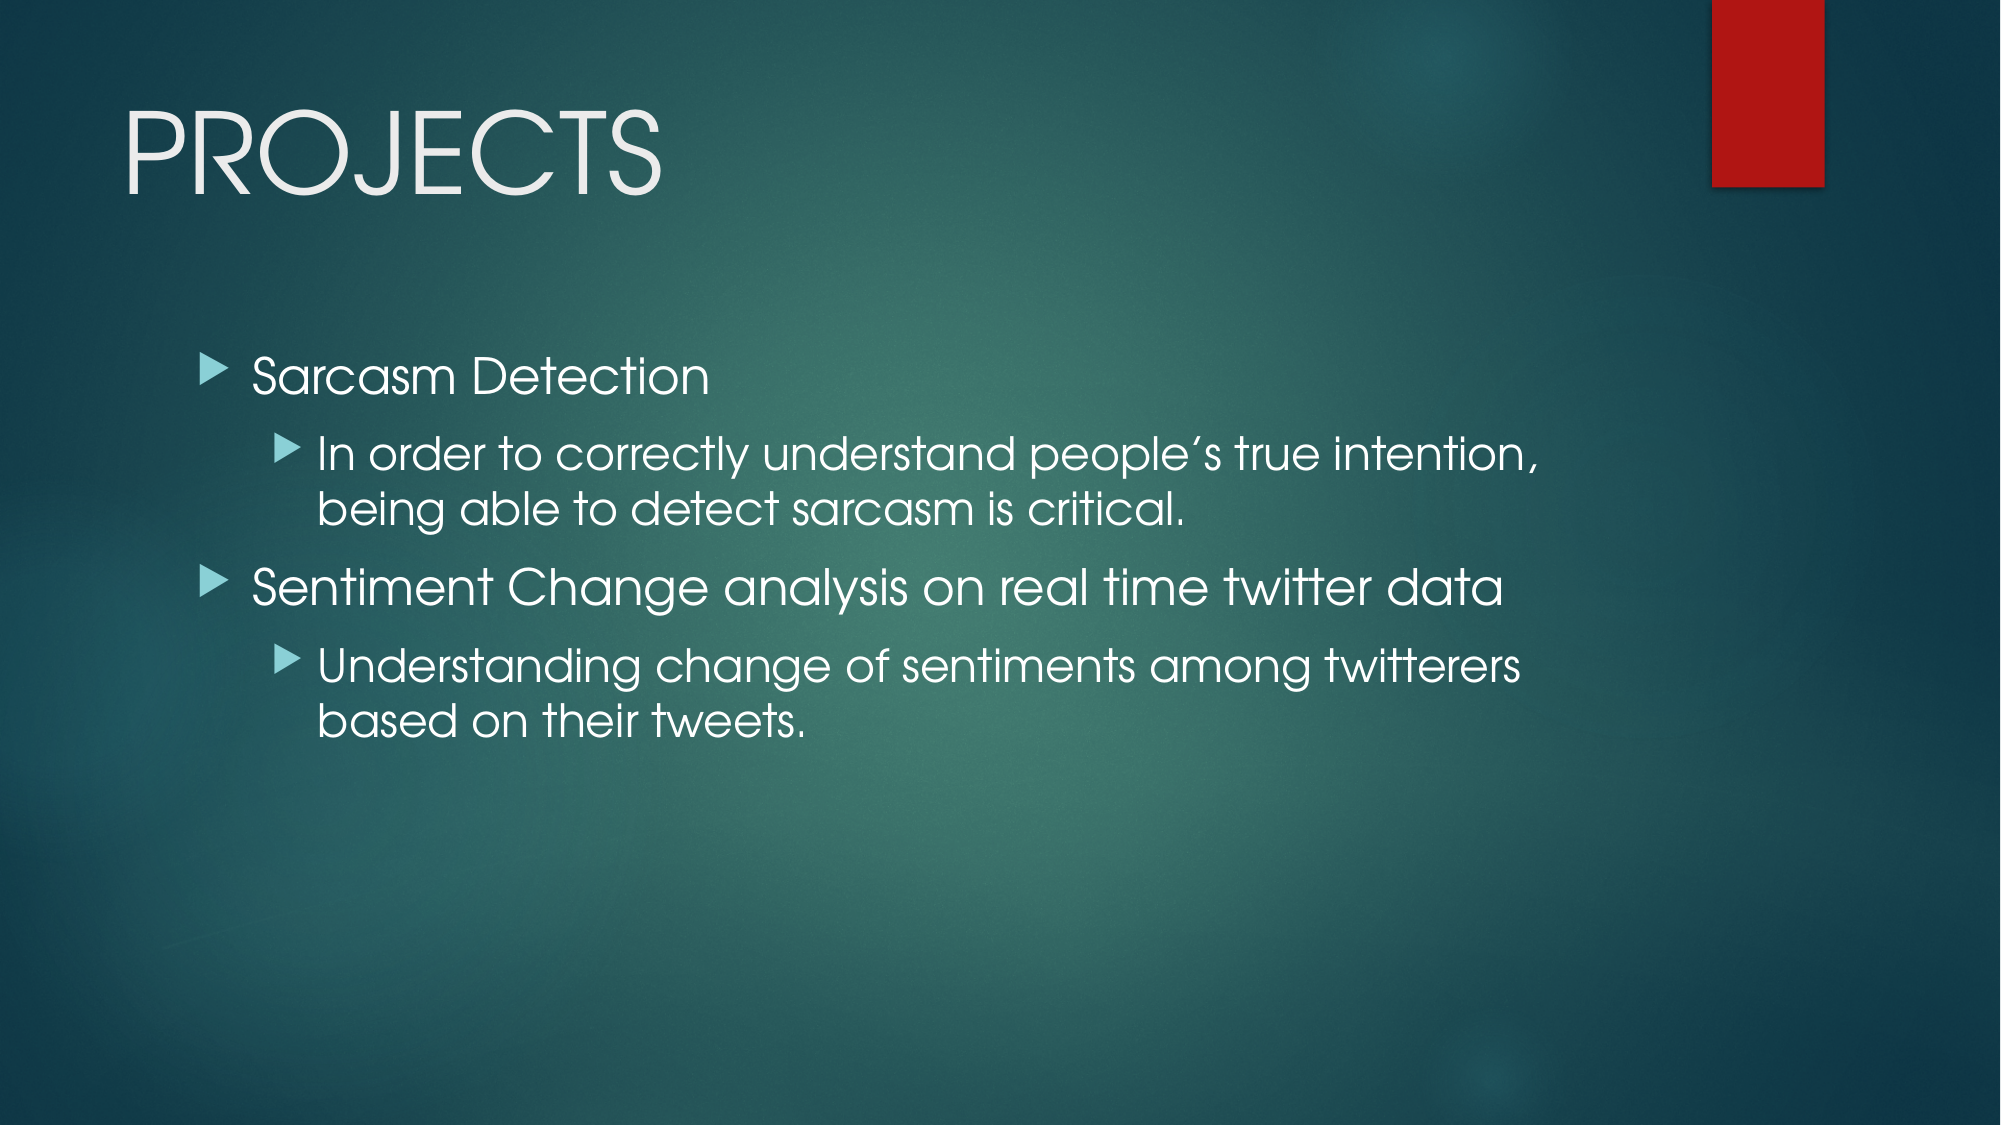

# PROJECTS
Sarcasm Detection
In order to correctly understand people’s true intention, being able to detect sarcasm is critical.
Sentiment Change analysis on real time twitter data
Understanding change of sentiments among twitterers based on their tweets.